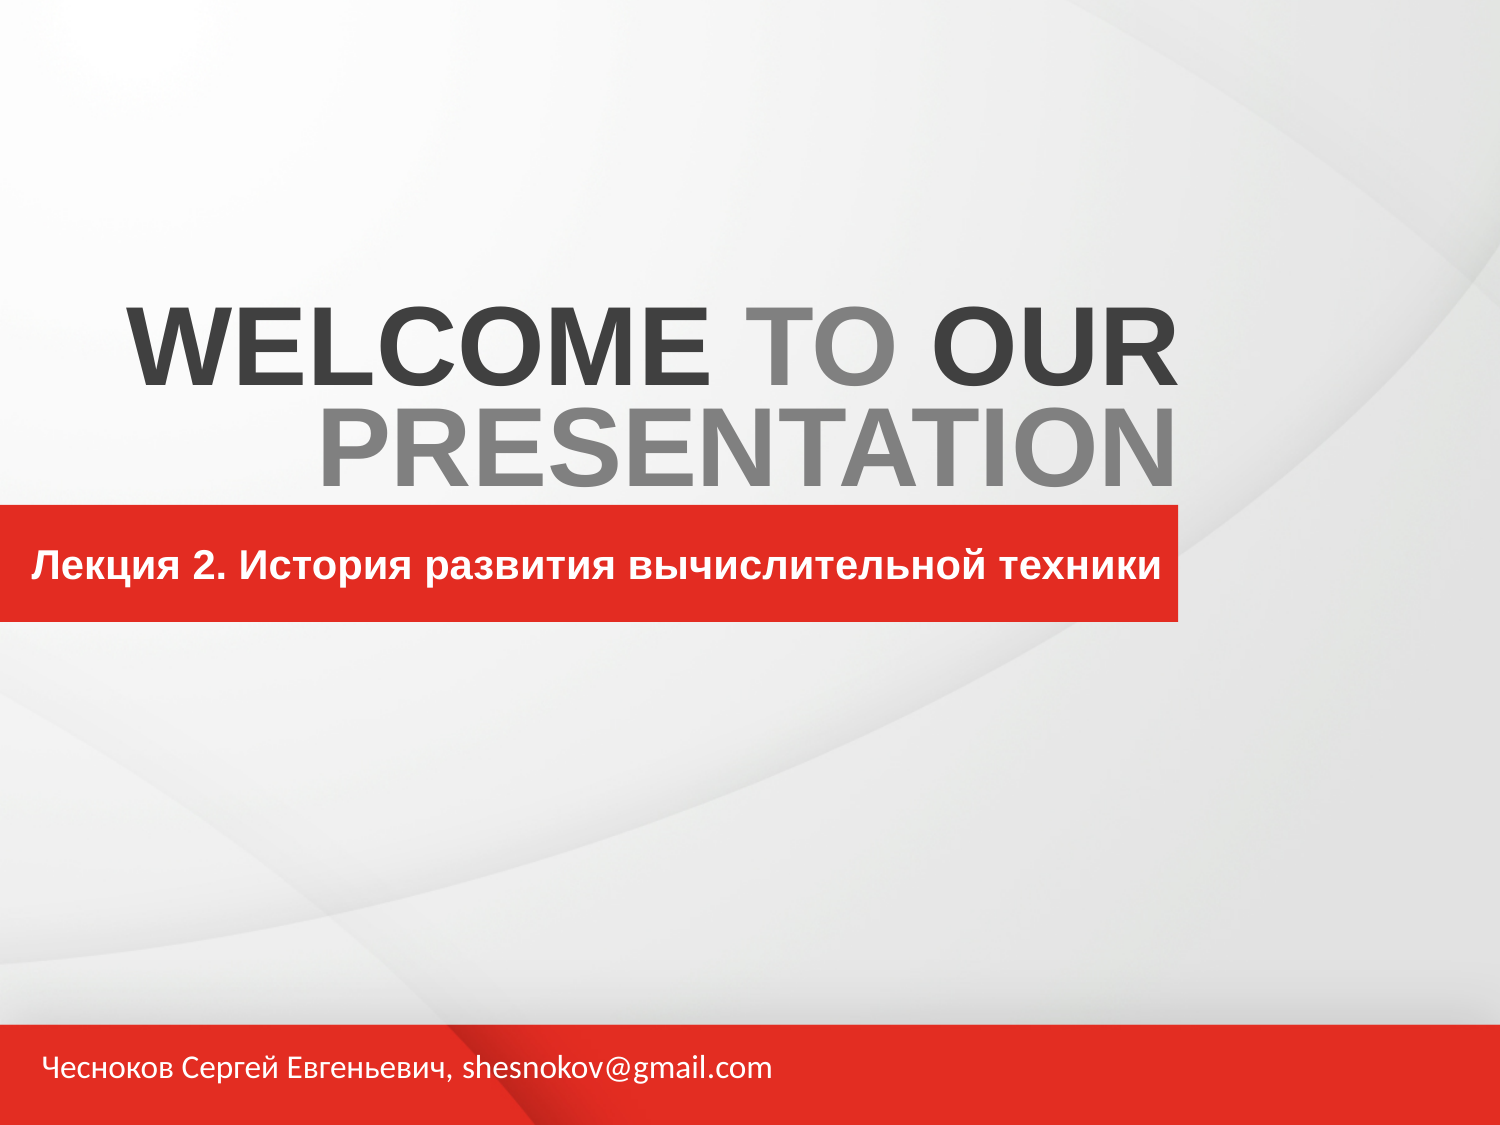

WELCOME TO OUR
PRESENTATION
Лекция 2. История развития вычислительной техники
Чесноков Сергей Евгеньевич, shesnokov@gmail.com